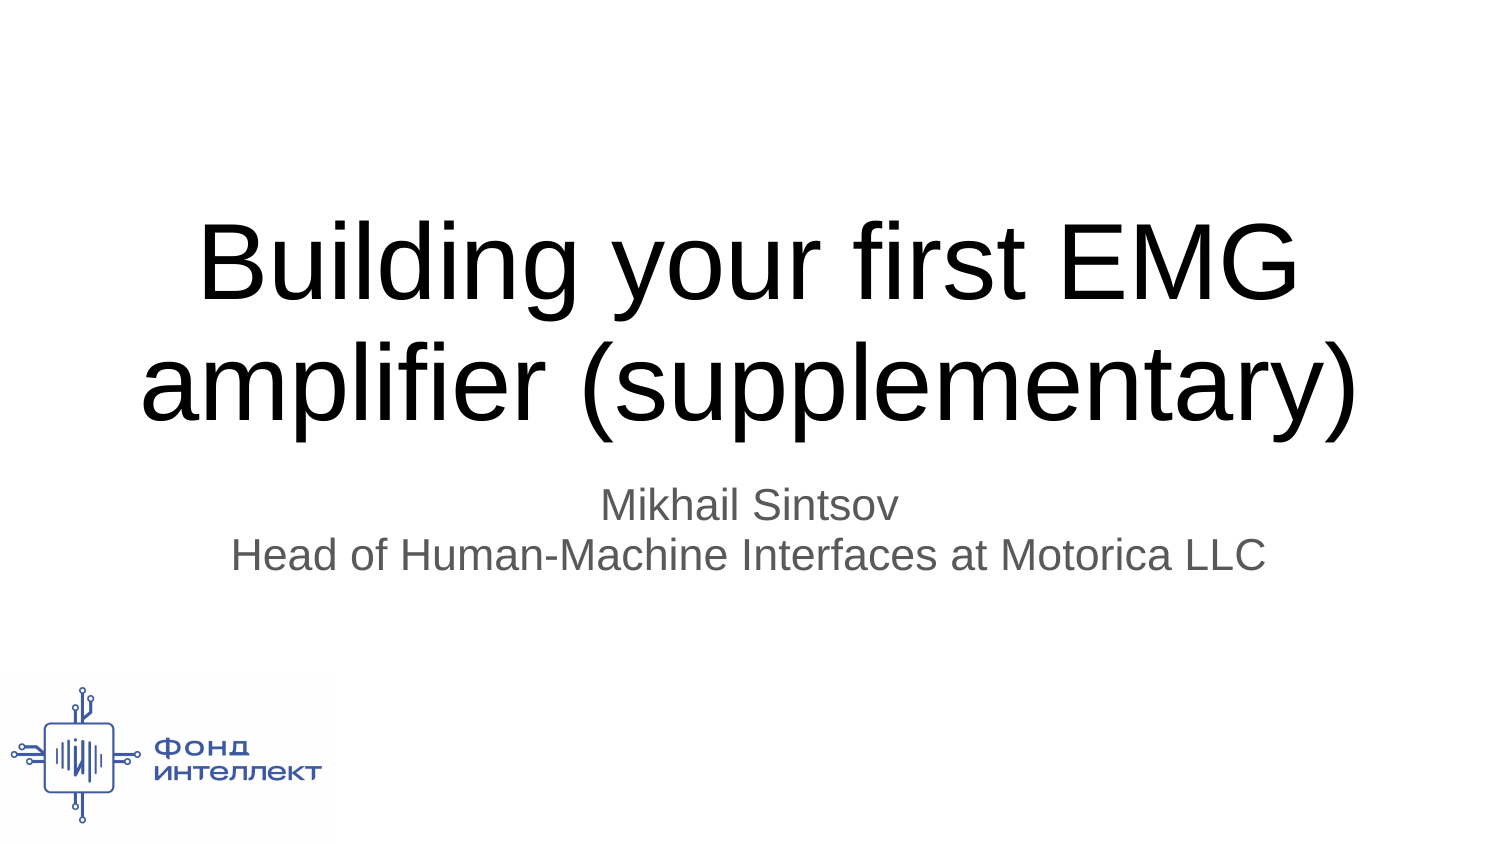

# Building your first EMG amplifier (supplementary)
Mikhail Sintsov
Head of Human-Machine Interfaces at Motorica LLC